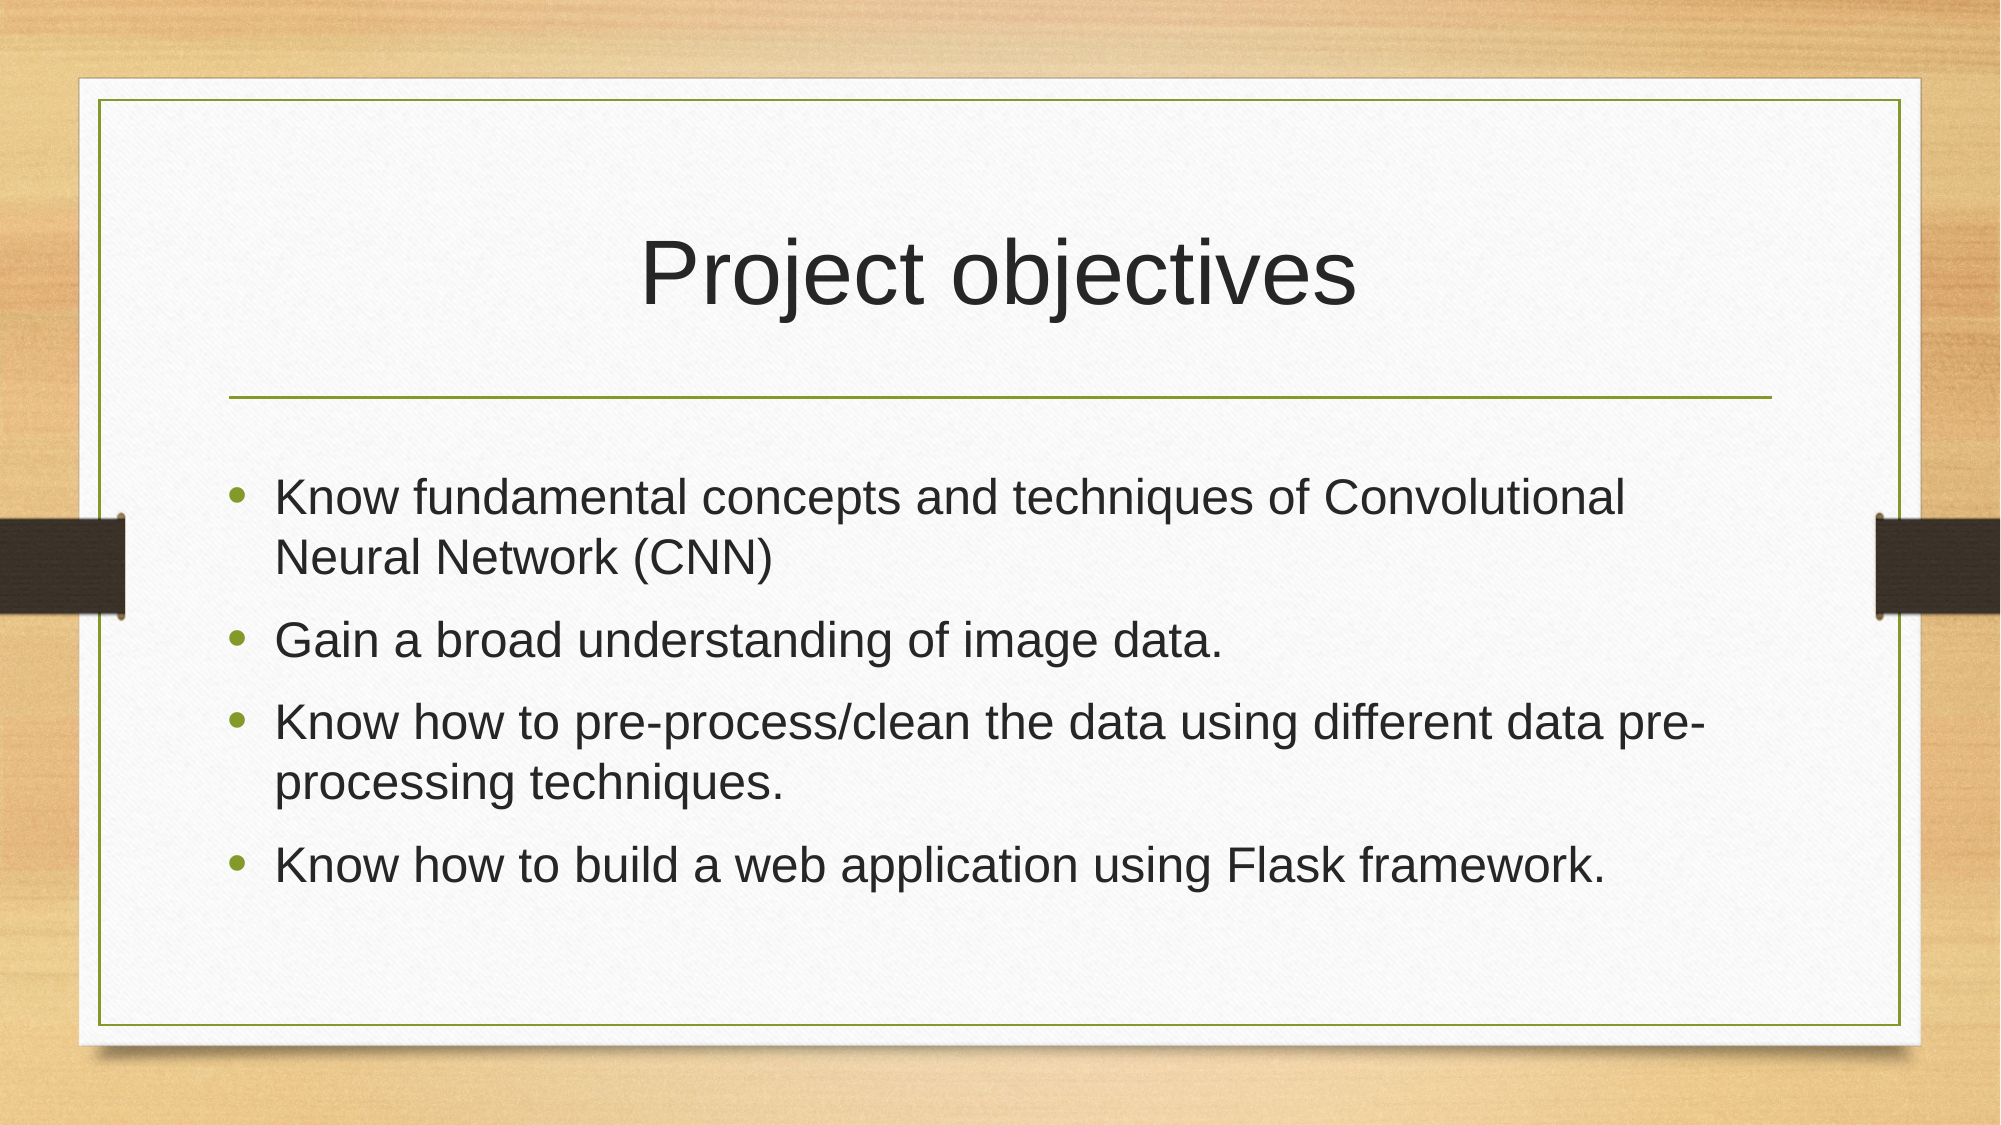

# Project objectives
Know fundamental concepts and techniques of Convolutional Neural Network (CNN)
Gain a broad understanding of image data.
Know how to pre-process/clean the data using different data pre-processing techniques.
Know how to build a web application using Flask framework.